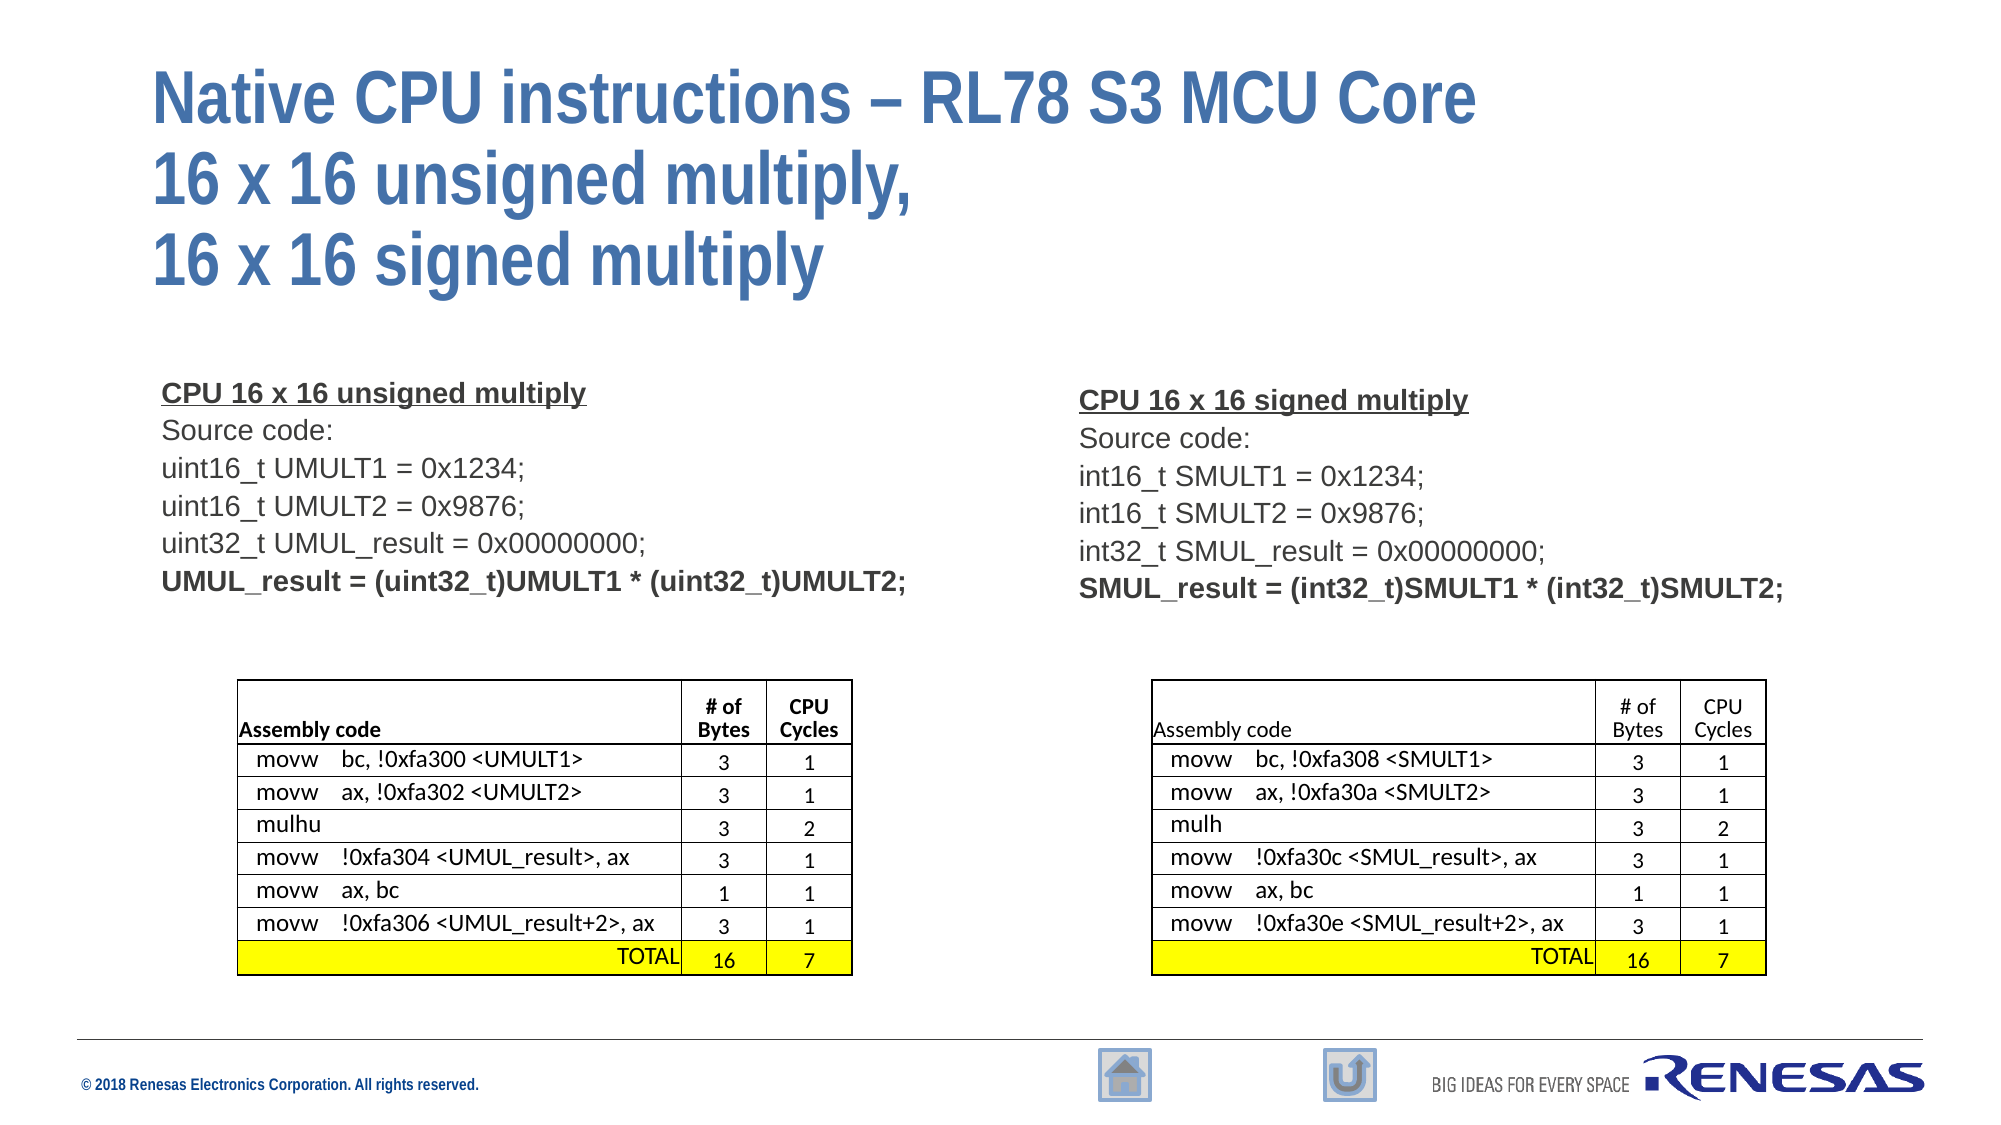

Native CPU instructions – RL78 S3 MCU Core
16 x 16 unsigned multiply,
16 x 16 signed multiply
#
CPU 16 x 16 unsigned multiply
Source code:
uint16_t UMULT1 = 0x1234;
uint16_t UMULT2 = 0x9876;
uint32_t UMUL_result = 0x00000000;
UMUL_result = (uint32_t)UMULT1 * (uint32_t)UMULT2;

CPU 16 x 16 signed multiply
Source code:
int16_t SMULT1 = 0x1234;
int16_t SMULT2 = 0x9876;
int32_t SMUL_result = 0x00000000;
SMUL_result = (int32_t)SMULT1 * (int32_t)SMULT2;

| Assembly code | # of Bytes | CPU Cycles |
| --- | --- | --- |
| movw bc, !0xfa300 <UMULT1> | 3 | 1 |
| movw ax, !0xfa302 <UMULT2> | 3 | 1 |
| mulhu | 3 | 2 |
| movw !0xfa304 <UMUL\_result>, ax | 3 | 1 |
| movw ax, bc | 1 | 1 |
| movw !0xfa306 <UMUL\_result+2>, ax | 3 | 1 |
| TOTAL | 16 | 7 |
| Assembly code | # of Bytes | CPU Cycles |
| --- | --- | --- |
| movw bc, !0xfa308 <SMULT1> | 3 | 1 |
| movw ax, !0xfa30a <SMULT2> | 3 | 1 |
| mulh | 3 | 2 |
| movw !0xfa30c <SMUL\_result>, ax | 3 | 1 |
| movw ax, bc | 1 | 1 |
| movw !0xfa30e <SMUL\_result+2>, ax | 3 | 1 |
| TOTAL | 16 | 7 |